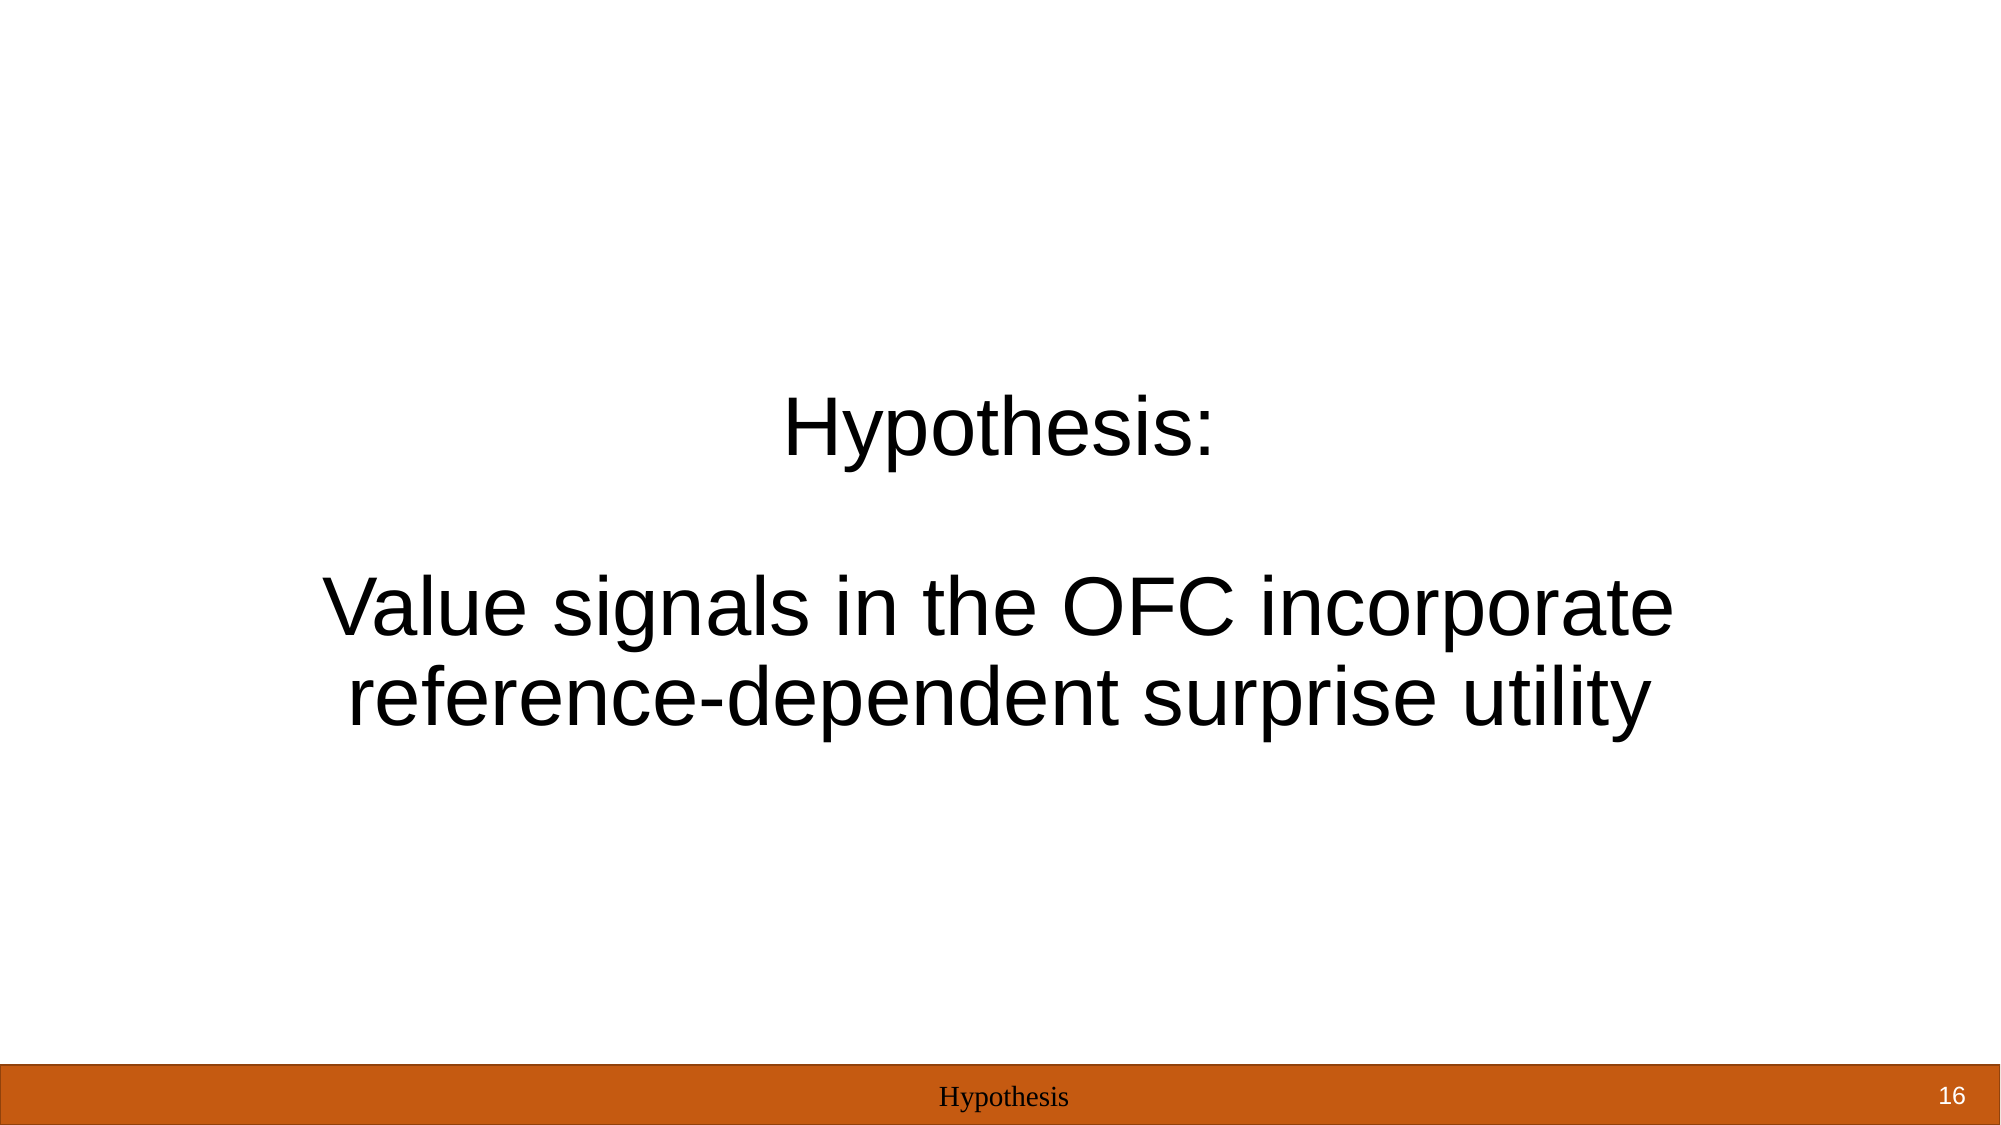

# Hypothesis: Value signals in the OFC incorporate reference-dependent surprise utility
Hypothesis
16